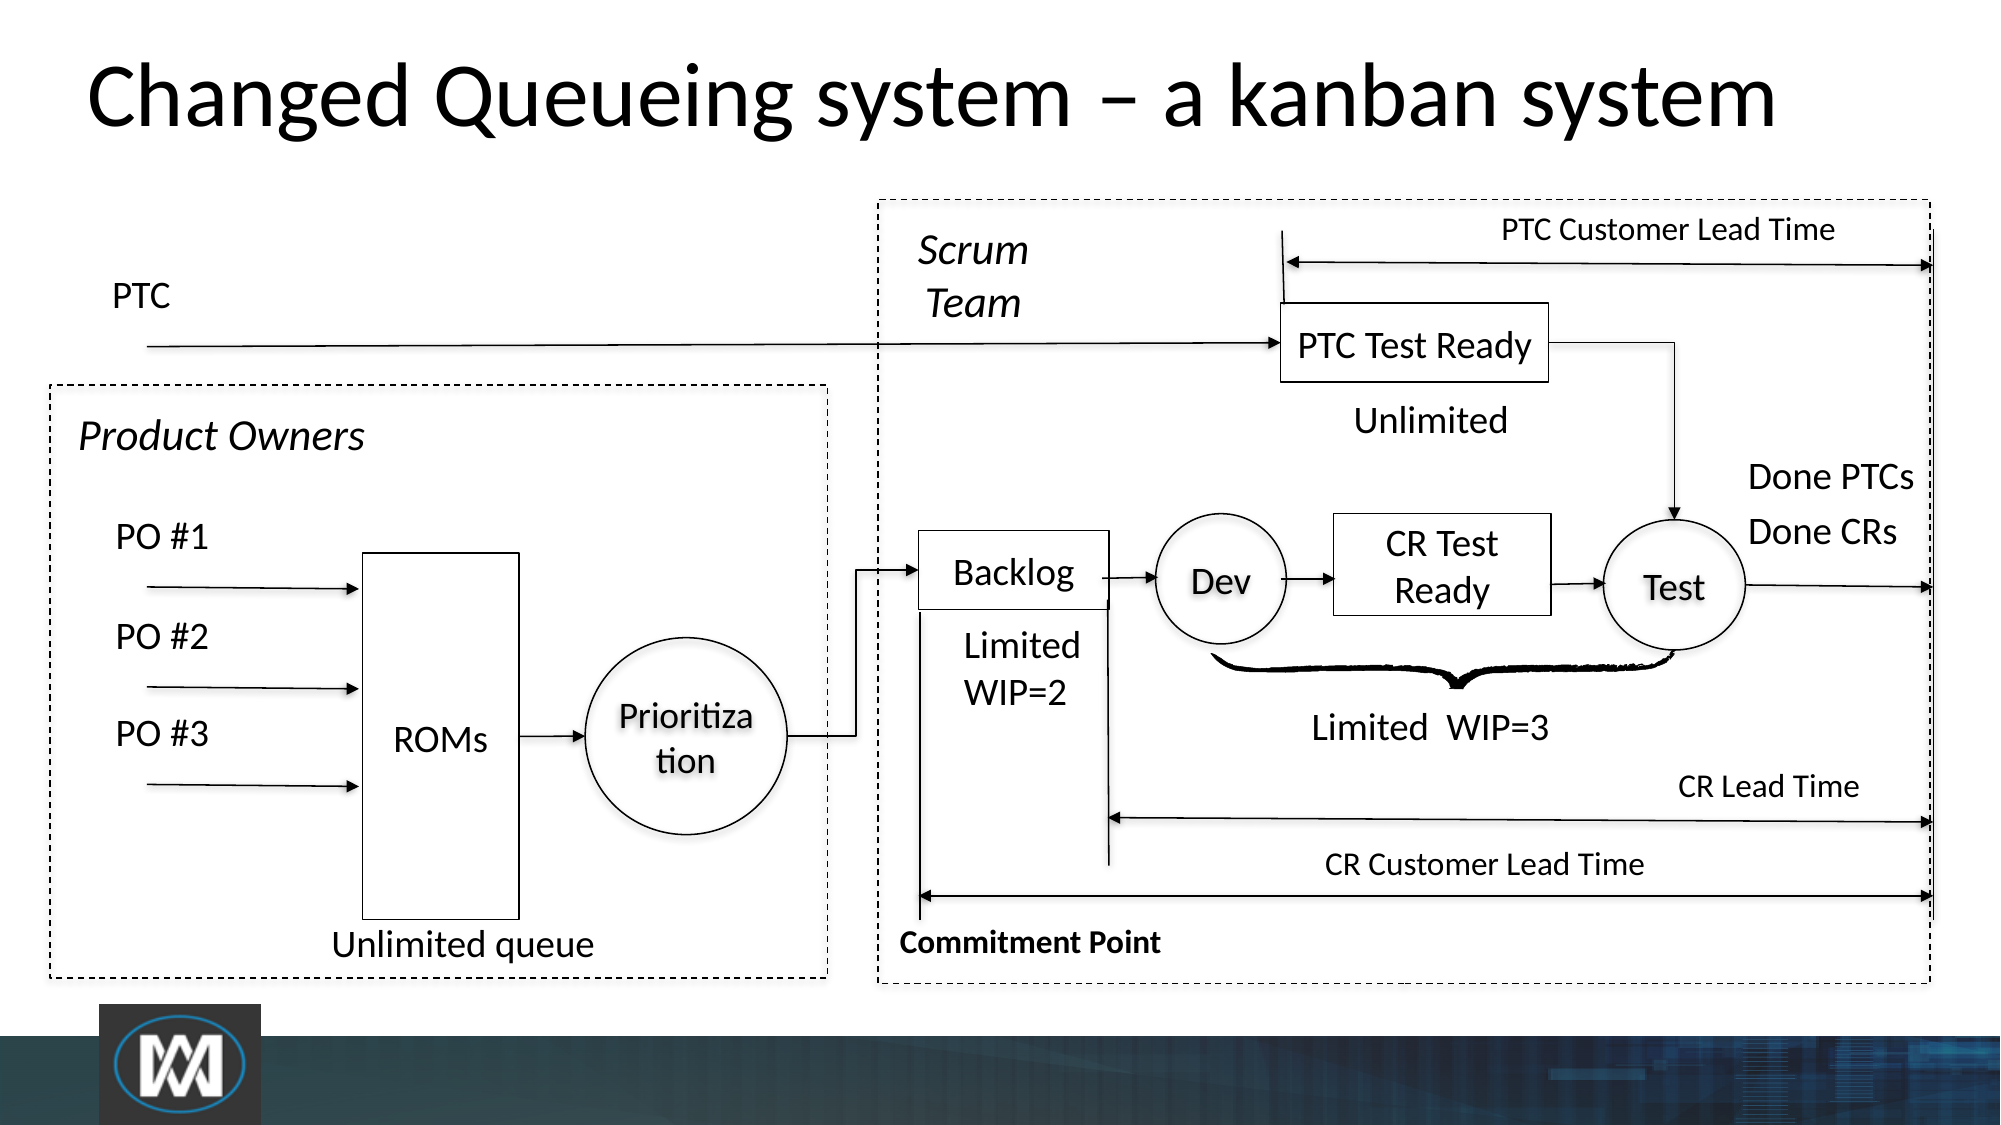

# Changed Queueing system – a kanban system

PTC Customer Lead Time
Scrum Team
PTC
PTC Test Ready

Unlimited
Product Owners

Done PTCs
Done CRs
PO #1
Dev
CR Test Ready
Test
Backlog
ROMs
PO #2
Limited
WIP=2
Prioritization
Limited  WIP=3
PO #3
CR Lead Time
CR Customer Lead Time
Unlimited queue
Commitment Point